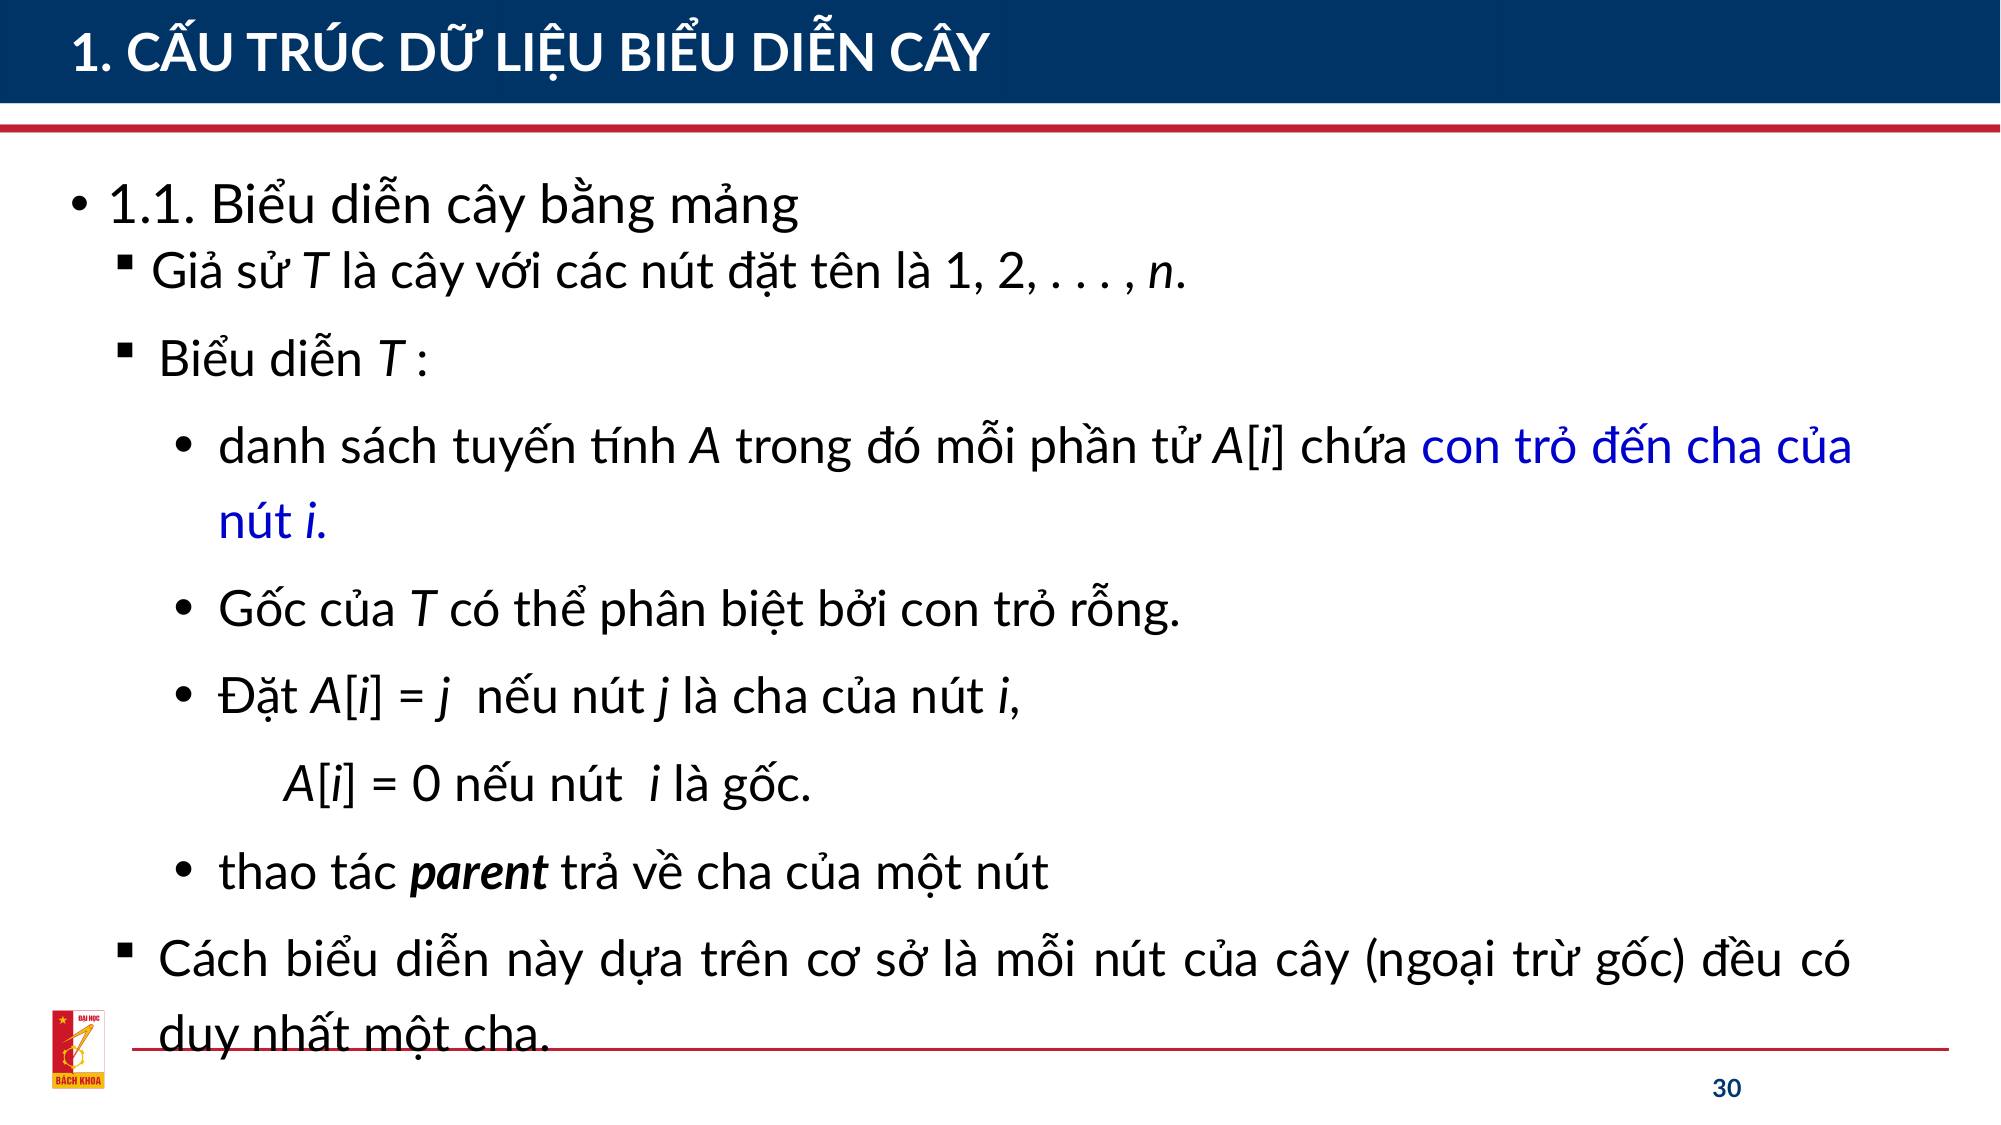

# 1. CẤU TRÚC DỮ LIỆU BIỂU DIỄN CÂY
1.1. Biểu diễn cây bằng mảng
Giả sử T là cây với các nút đặt tên là 1, 2, . . . , n.
Biểu diễn T :
danh sách tuyến tính A trong đó mỗi phần tử A[i] chứa con trỏ đến cha của nút i.
Gốc của T có thể phân biệt bởi con trỏ rỗng.
Đặt A[i] = j  nếu nút j là cha của nút i,
            A[i] = 0 nếu nút  i là gốc.
thao tác parent trả về cha của một nút
Cách biểu diễn này dựa trên cơ sở là mỗi nút của cây (ngoại trừ gốc) đều có duy nhất một cha.

30